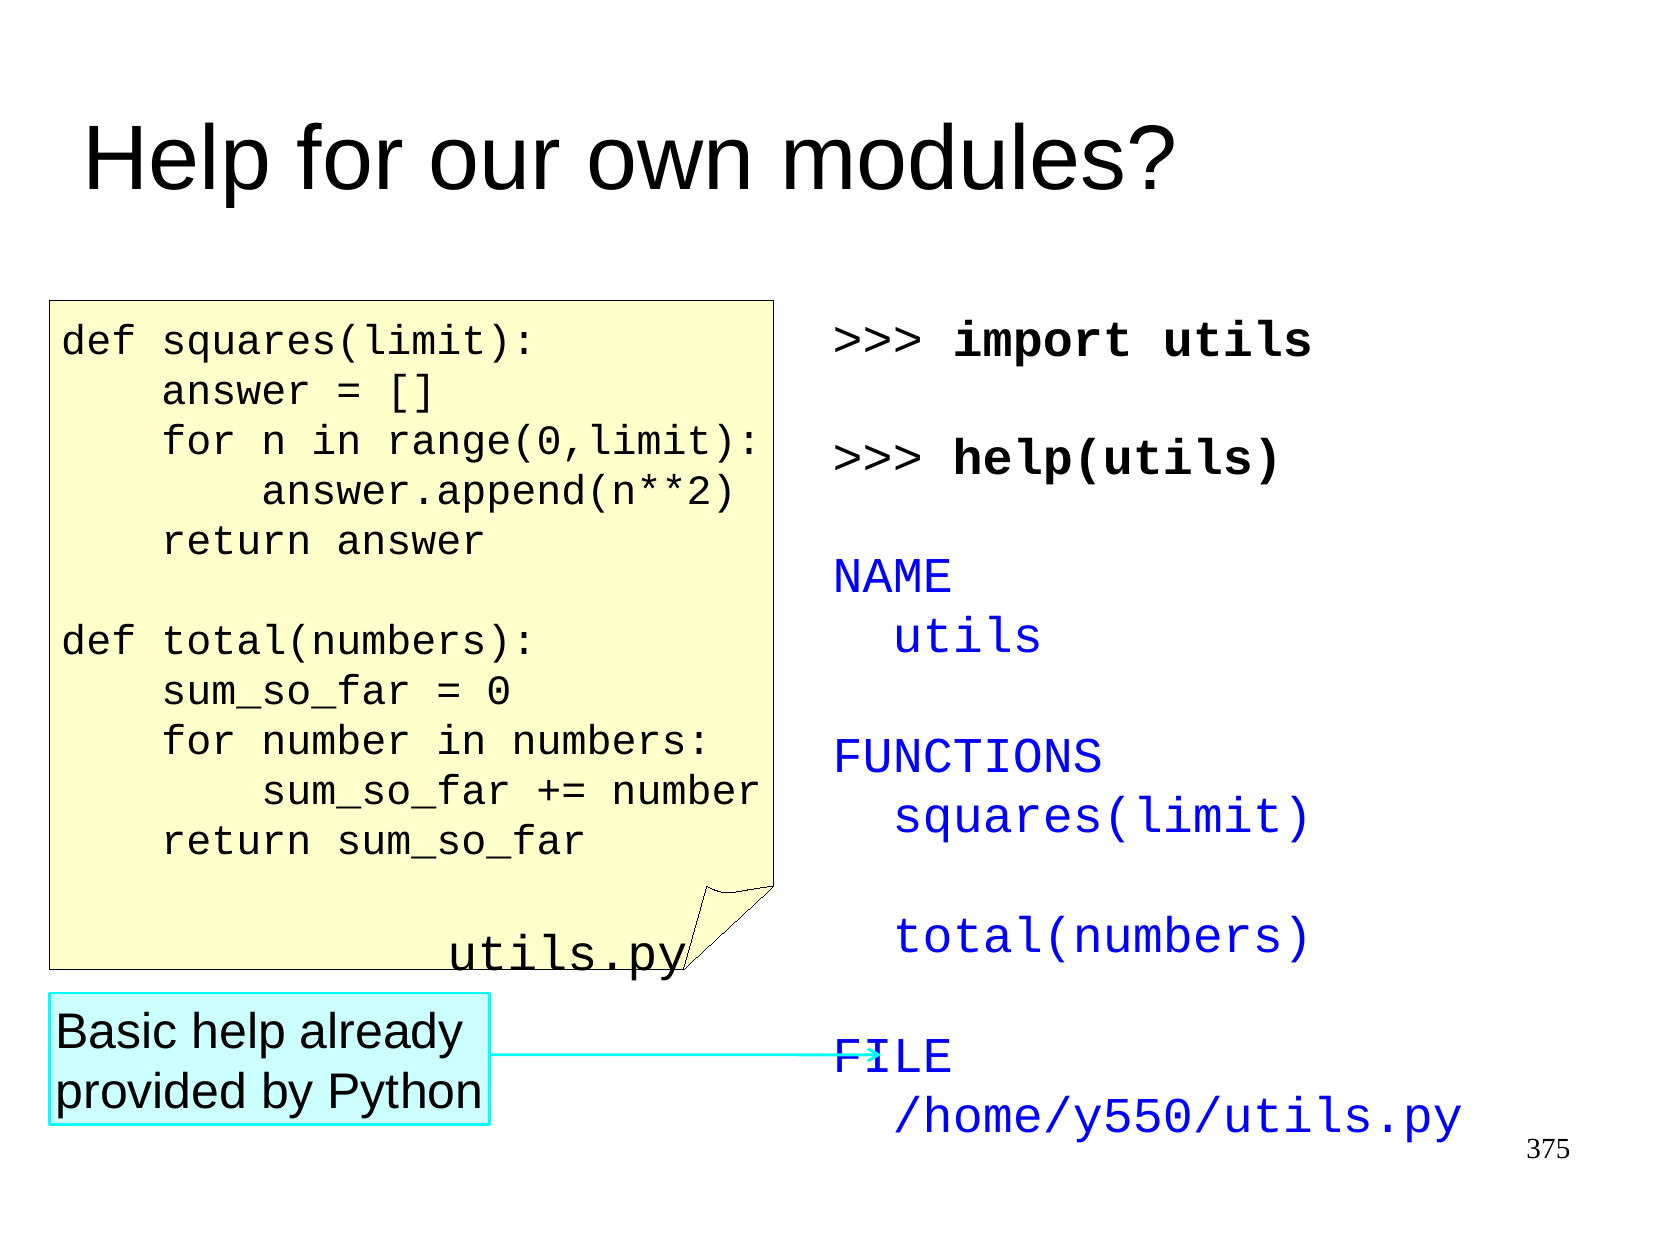

Help for our own modules?
def squares(limit):
    answer = []
    for n in range(0,limit):
        answer.append(n**2)
    return answer

def total(numbers):
    sum_so_far = 0
    for number in numbers:
        sum_so_far += number
    return sum_so_far

>>>
import utils
>>>
help(utils)
NAME
  utils

FUNCTIONS
  squares(limit)

  total(numbers)

FILE
  /home/y550/utils.py
utils.py
Basic help already
provided by Python

375